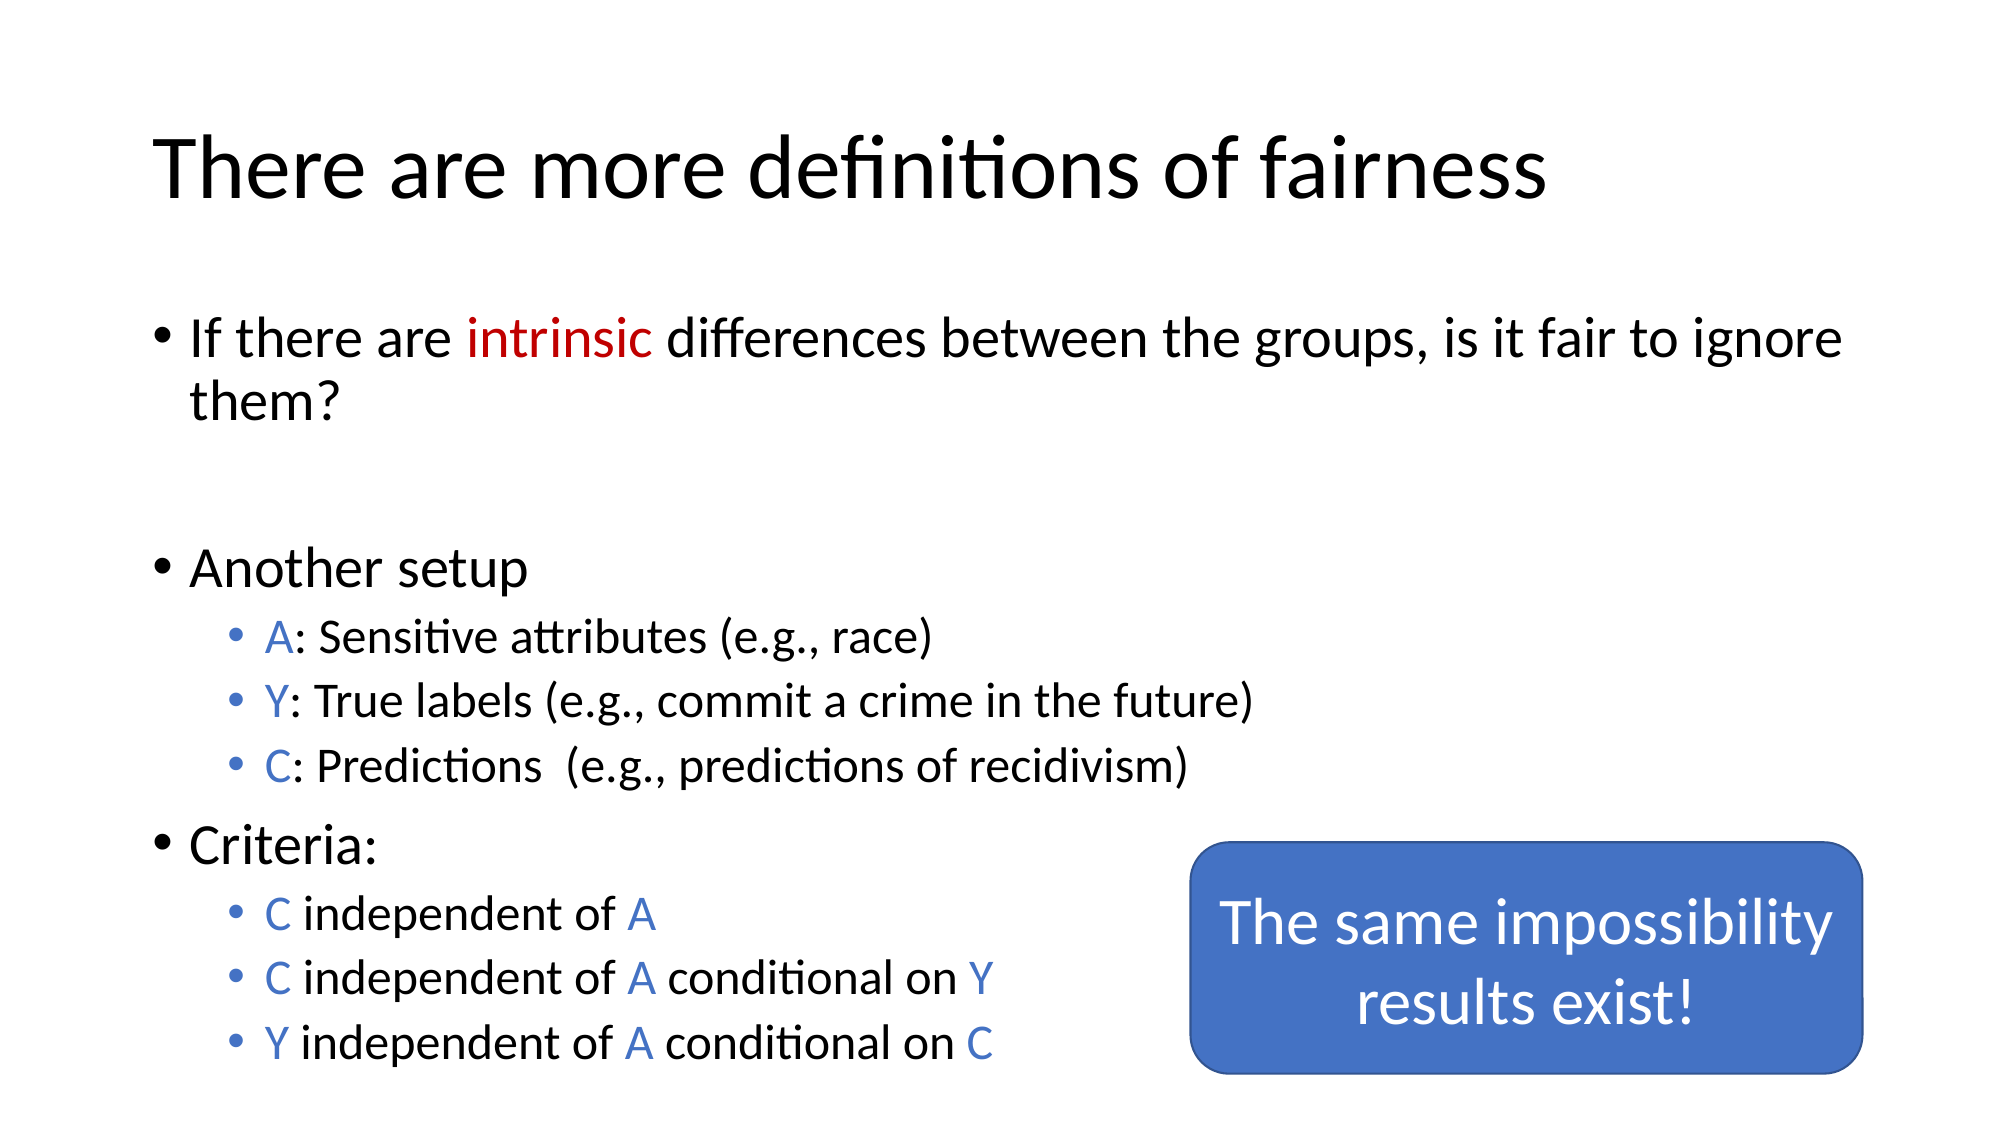

# There are more definitions of fairness
If there are intrinsic differences between the groups, is it fair to ignore them?

Another setup
A: Sensitive attributes (e.g., race)
Y: True labels (e.g., commit a crime in the future)
C: Predictions  (e.g., predictions of recidivism)
Criteria:
C independent of A
C independent of A conditional on Y
Y independent of A conditional on C
The same impossibility results exist!